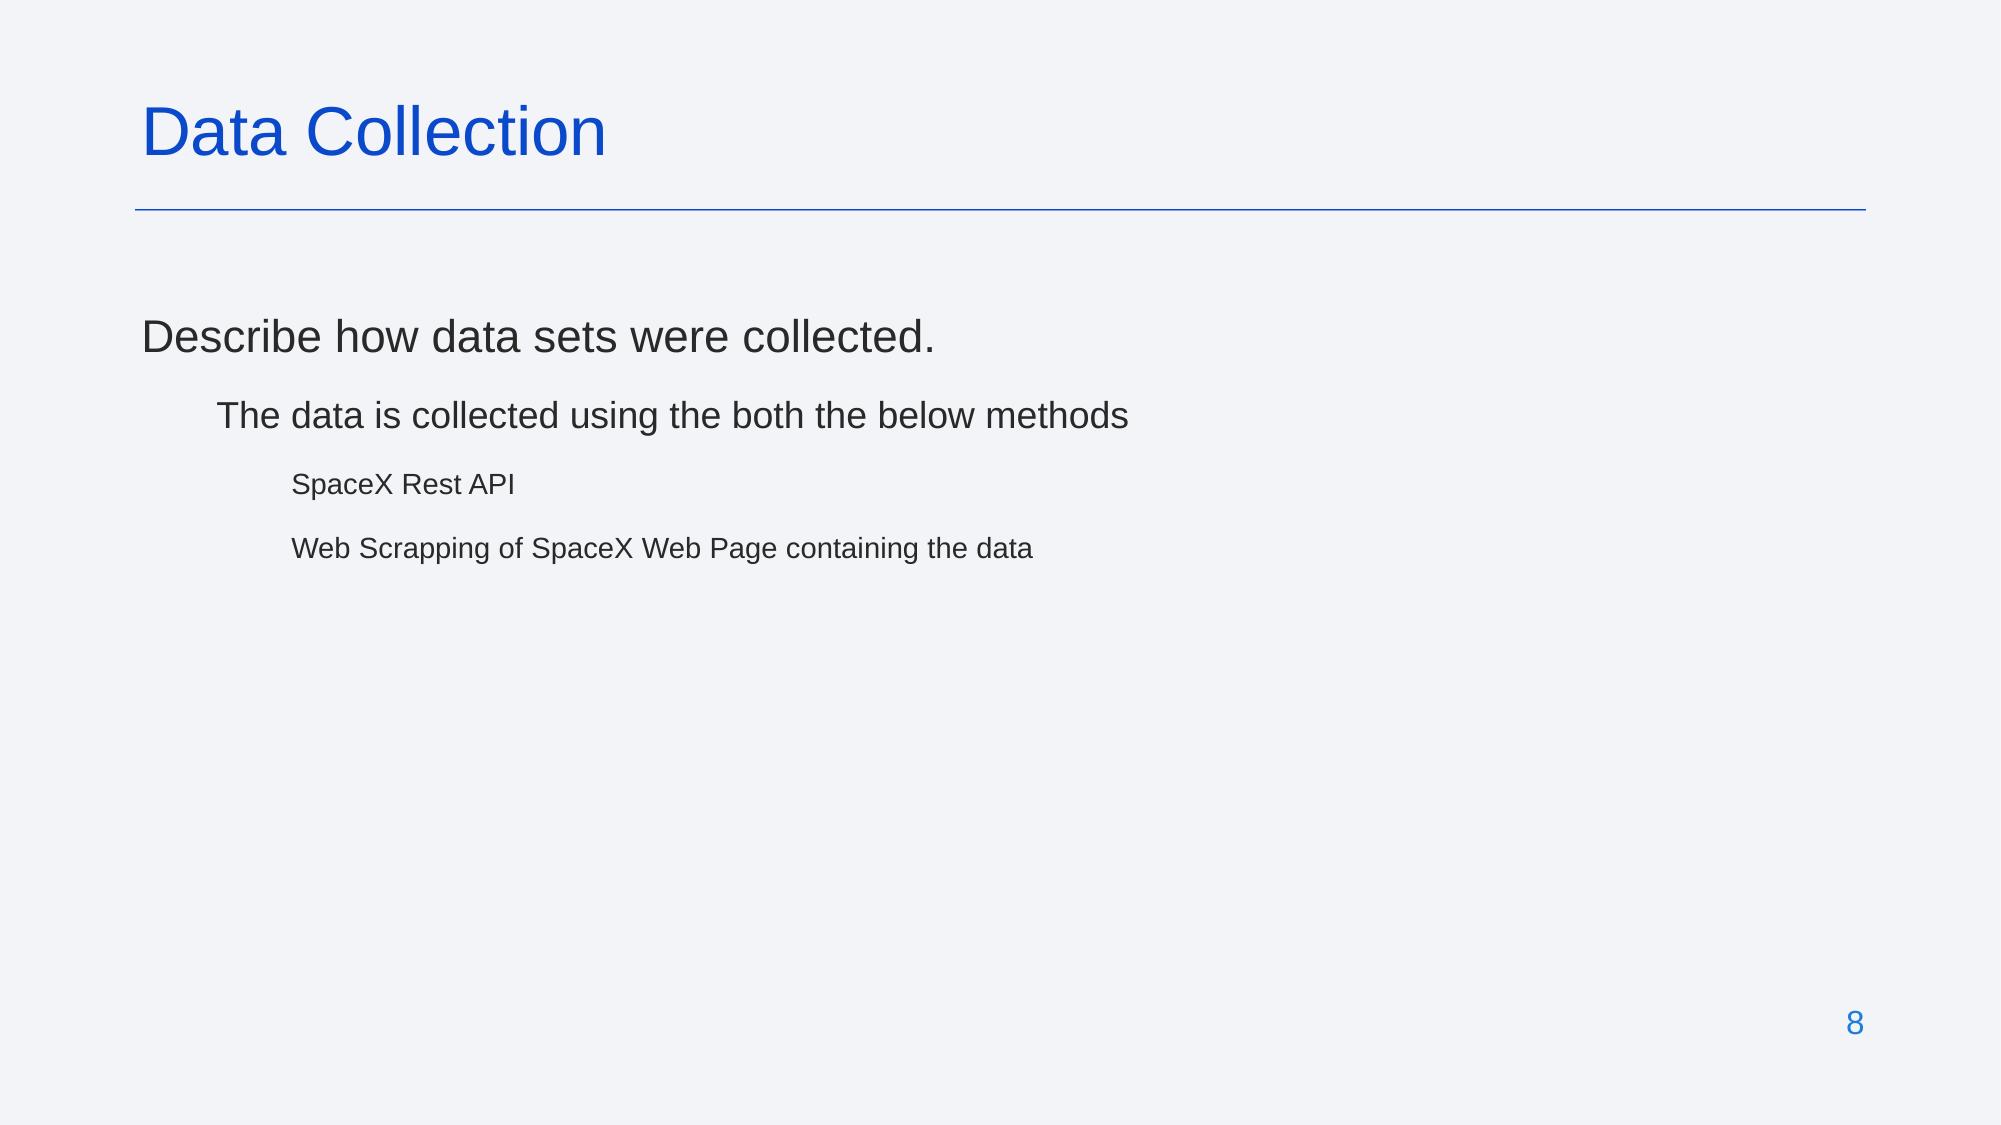

Data Collection
Describe how data sets were collected.
The data is collected using the both the below methods
SpaceX Rest API
Web Scrapping of SpaceX Web Page containing the data

8